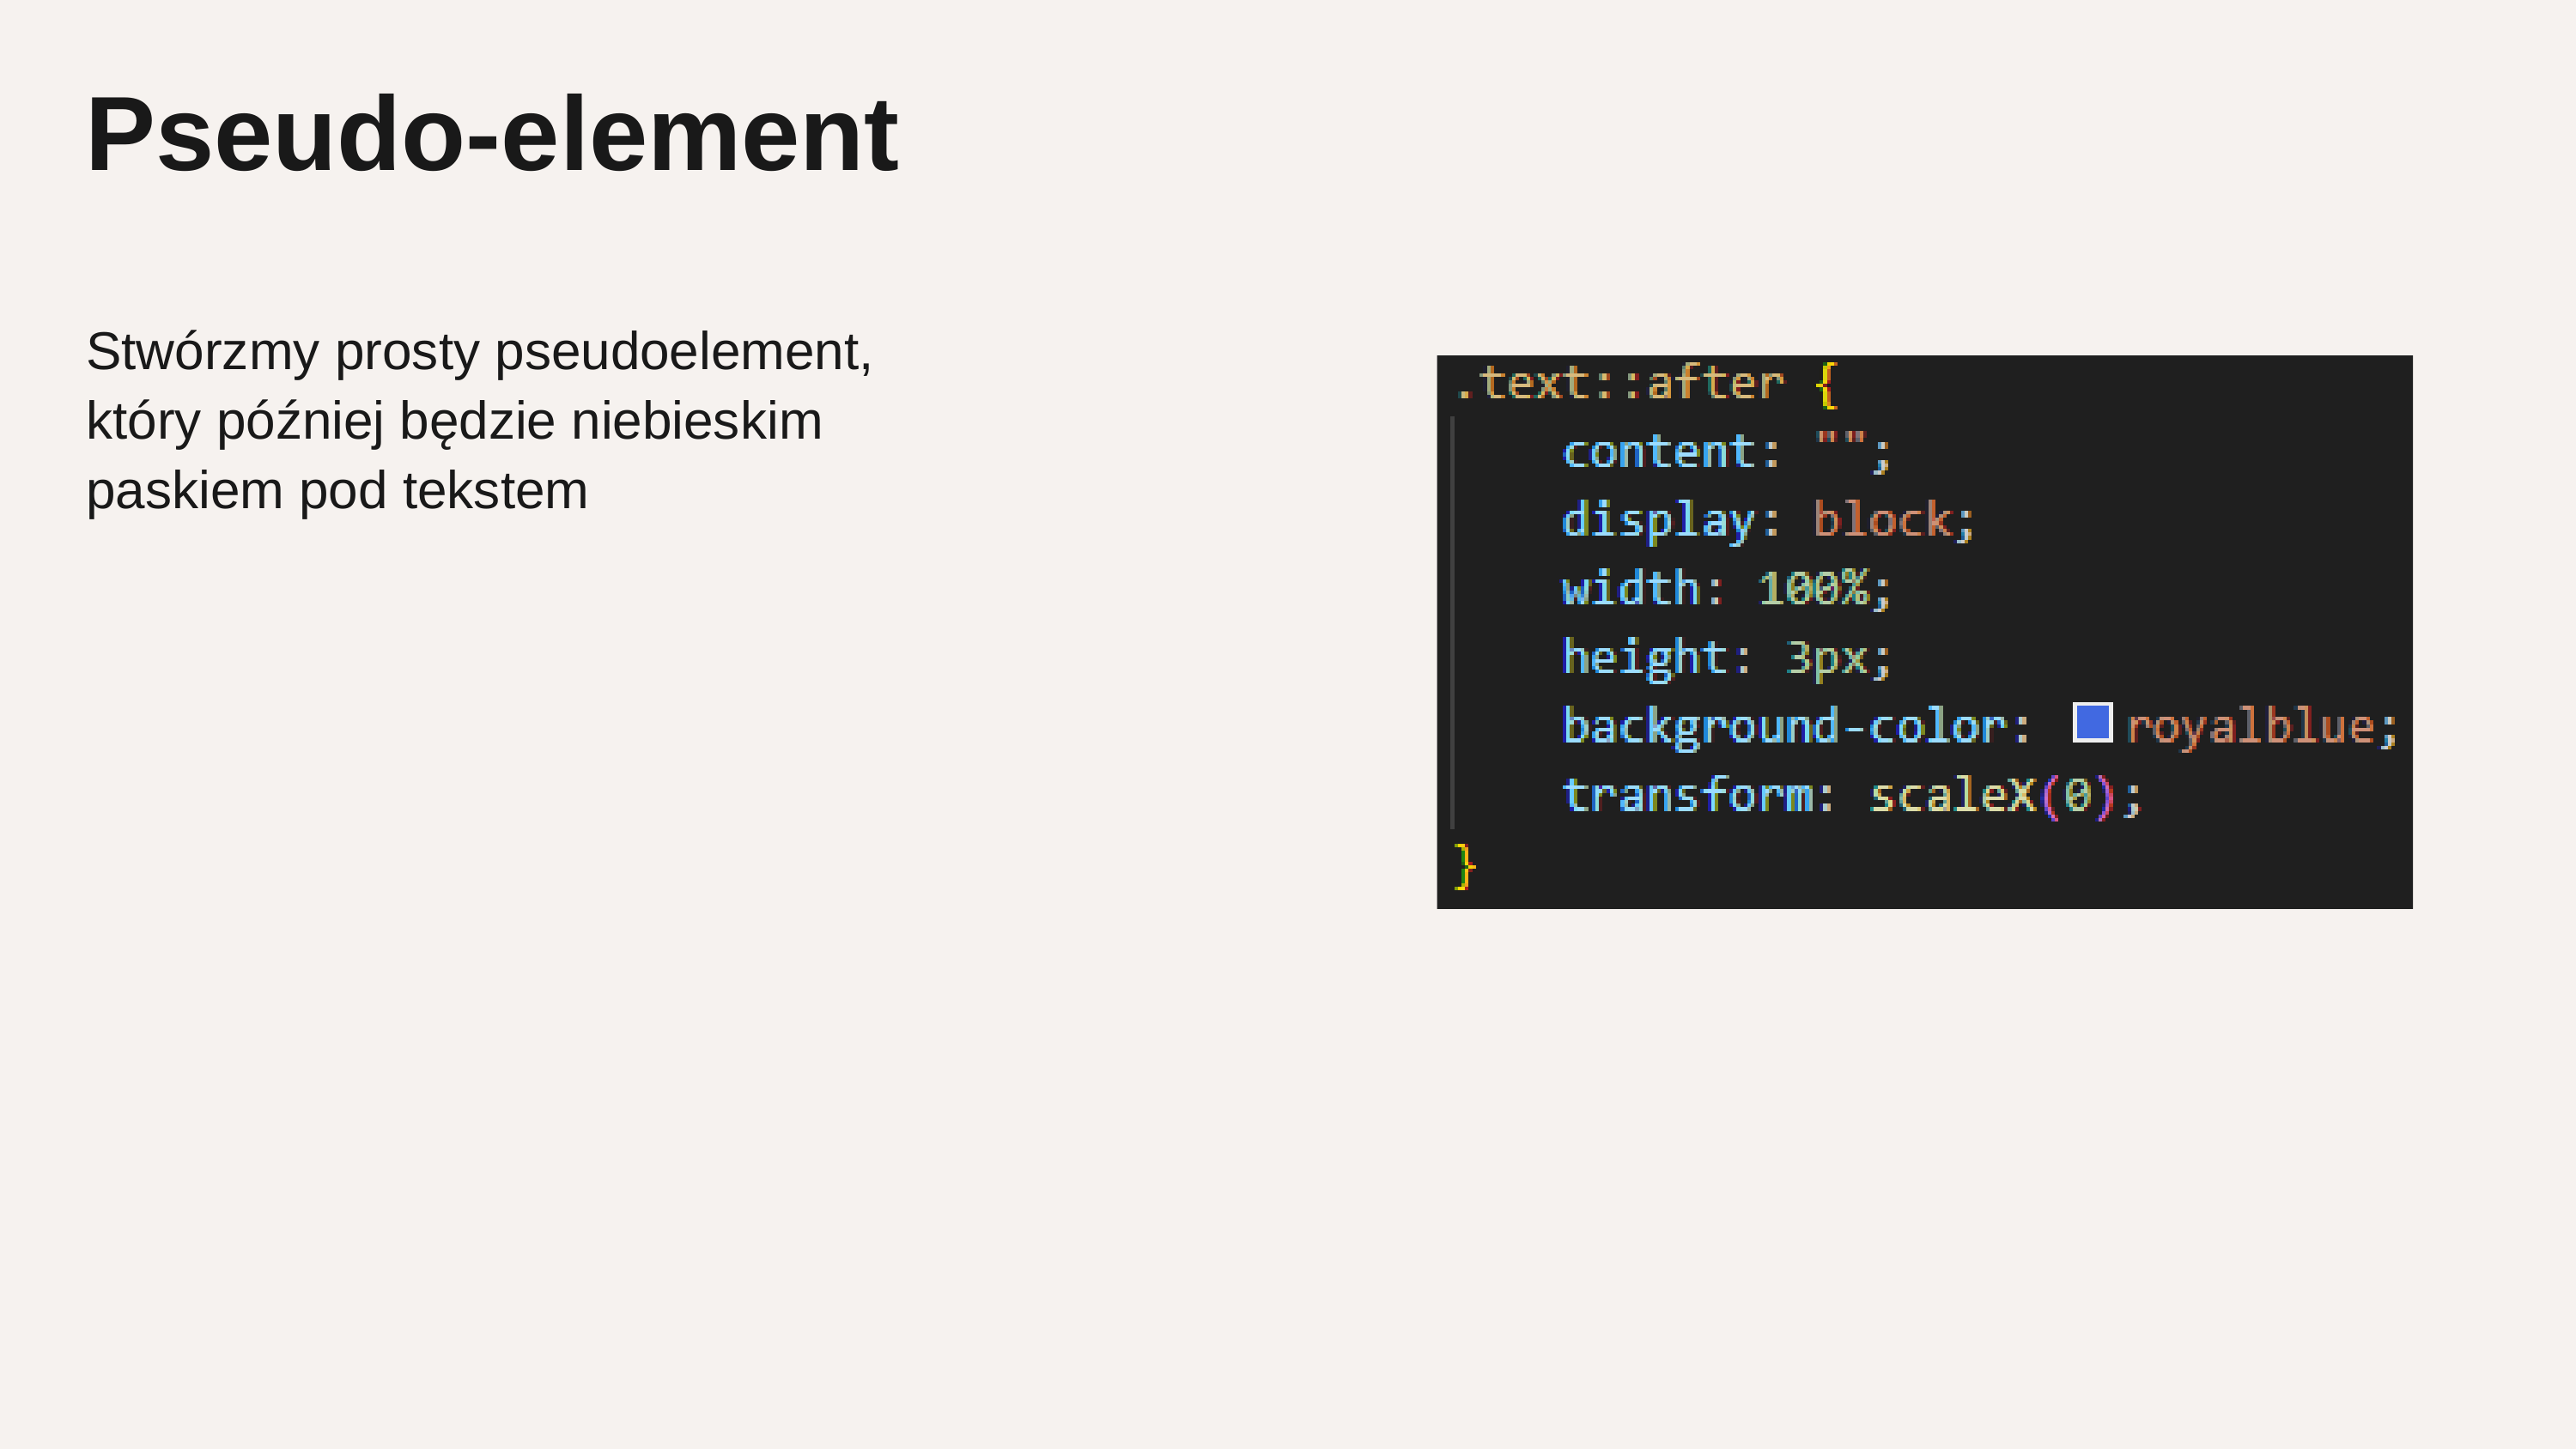

Pseudo-element
Stwórzmy prosty pseudoelement, który później będzie niebieskim paskiem pod tekstem